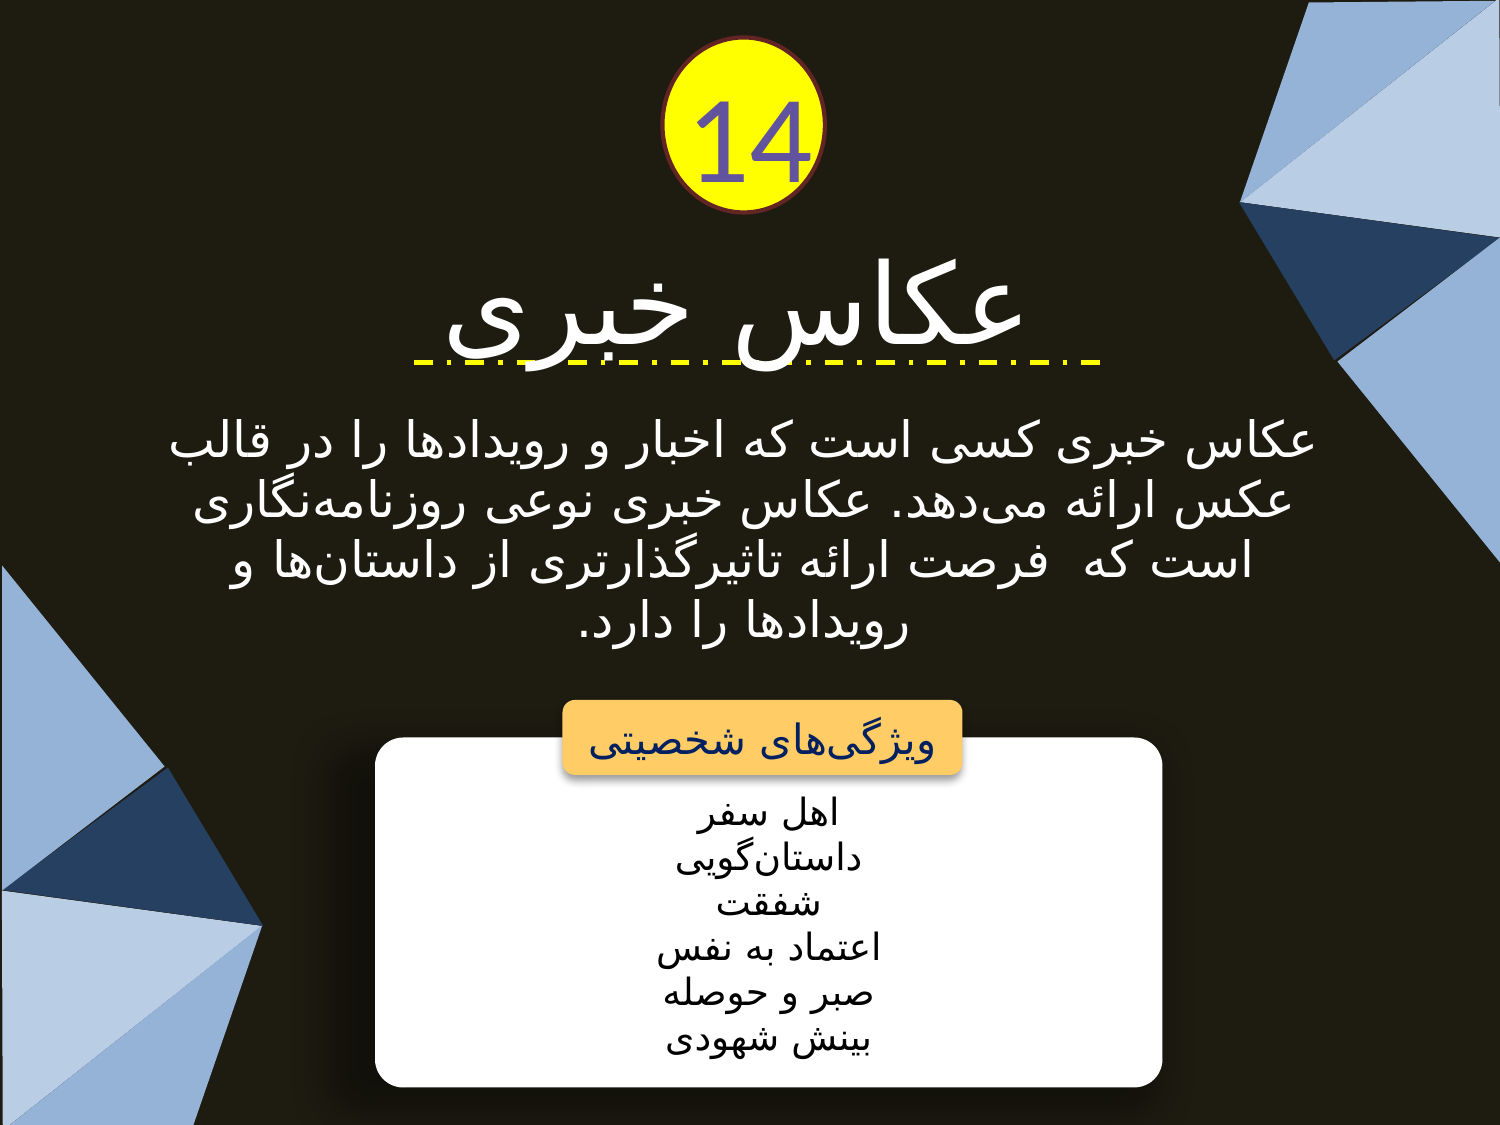

14
عکاس خبری
عکاس خبری کسی است که اخبار و رویدادها را در قالب عکس ارائه می‌دهد. عکاس خبری نوعی روزنامه‌نگاری است که  فرصت ارائه تاثیرگذارتری از داستان‌ها و رویدادها را دارد.

ویژگی‌های شخصیتی

اهل سفر
داستان‌گویی
شفقت
اعتماد به نفس
صبر و حوصله
بینش شهودی